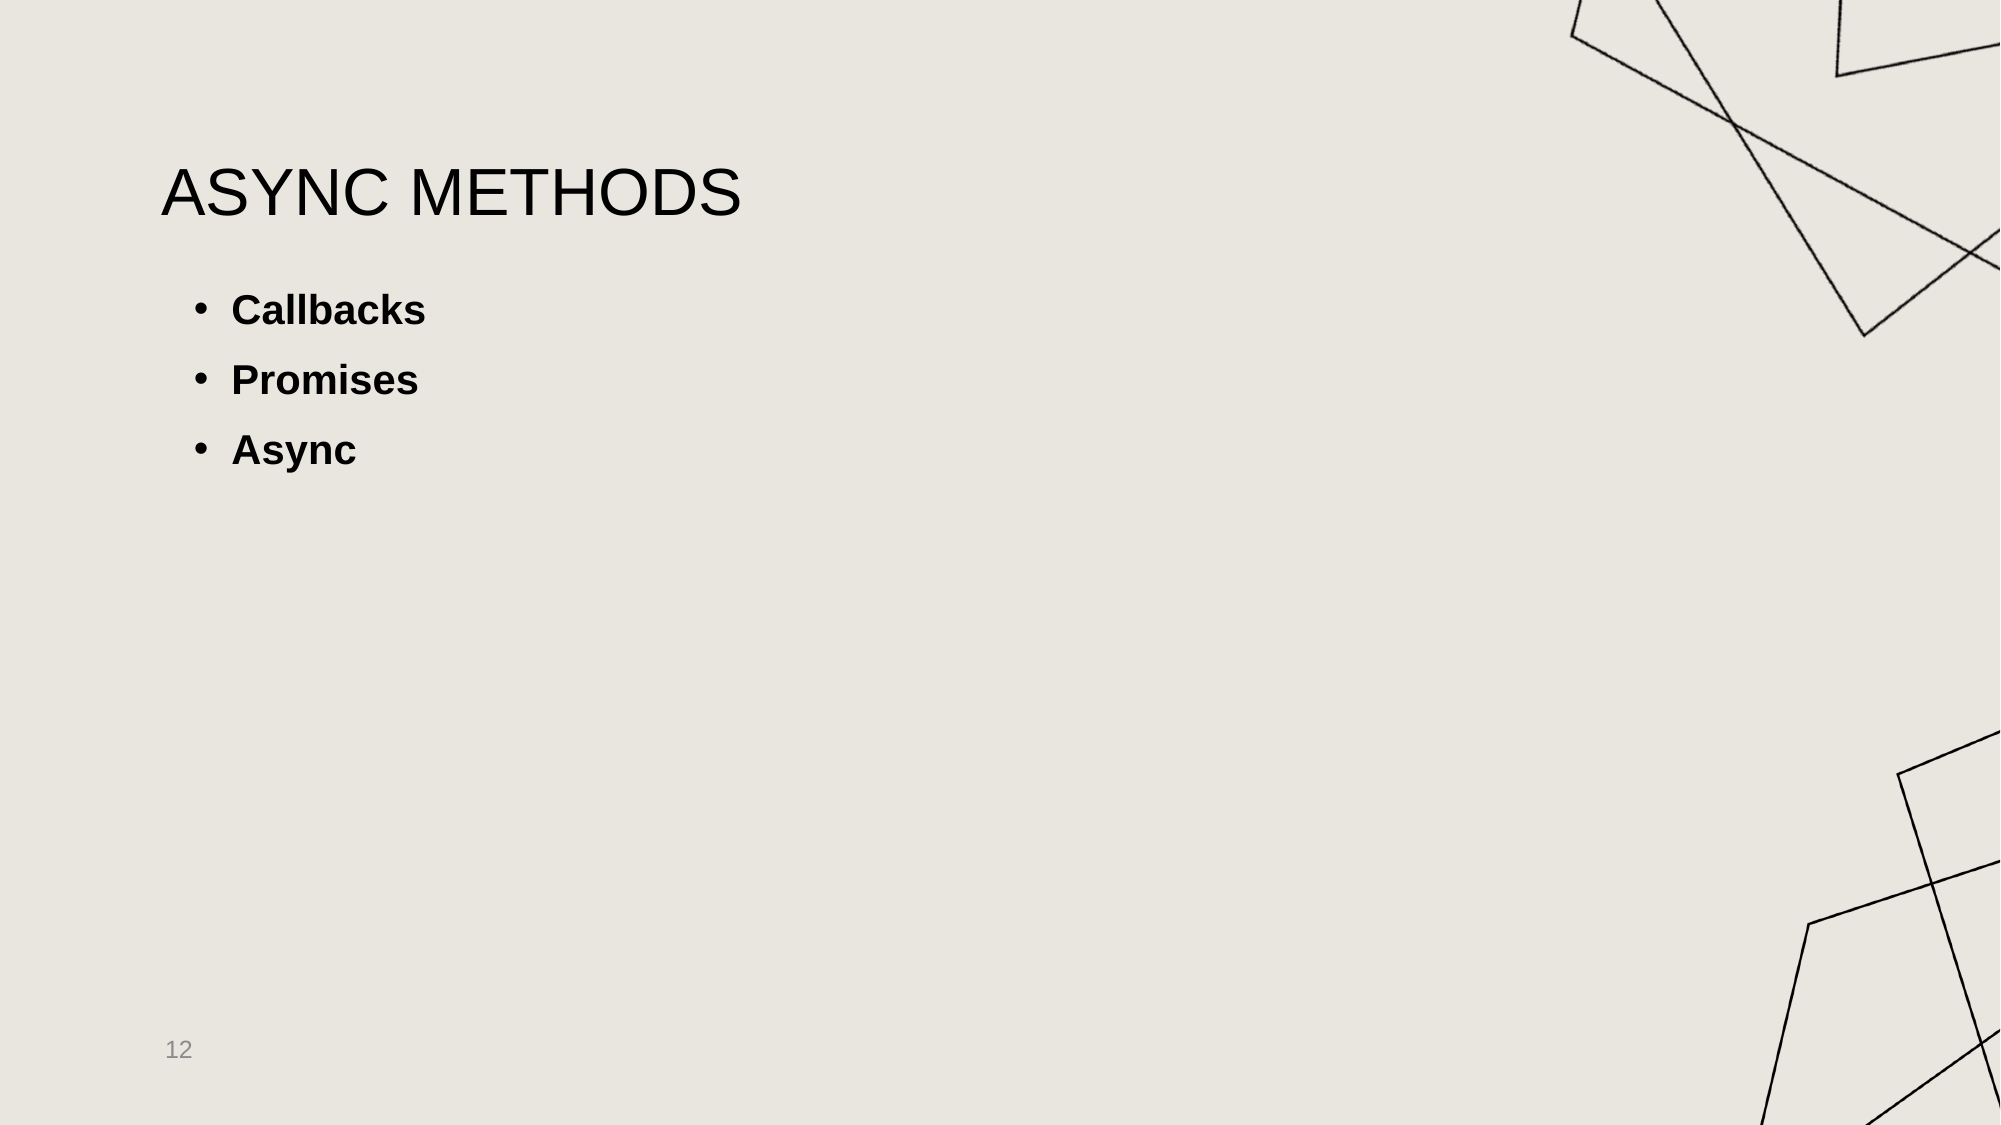

# Async Methods
Callbacks
Promises
Async
12